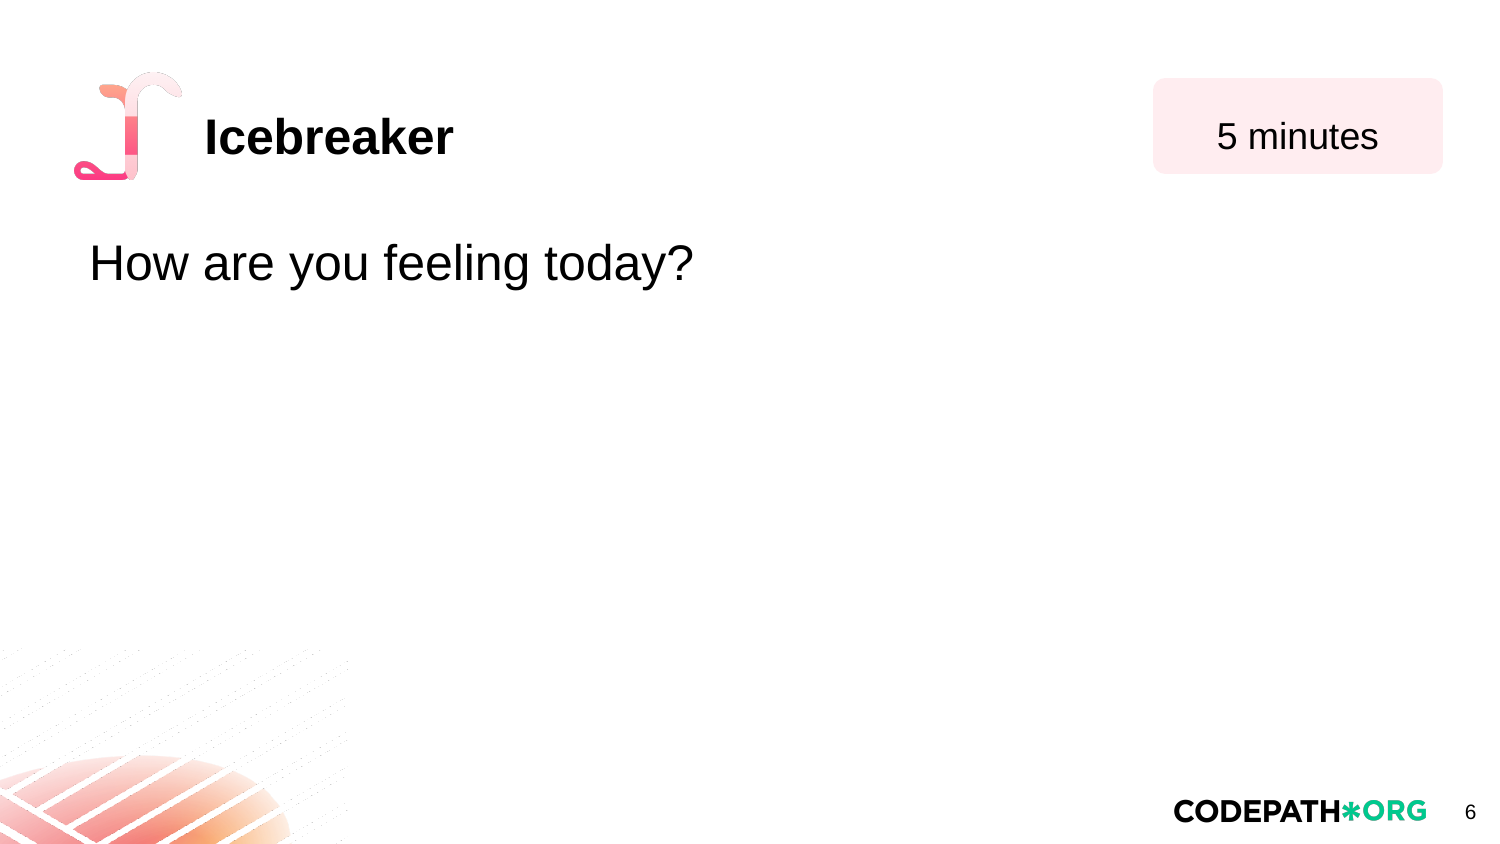

5 minutes
How are you feeling today?
6